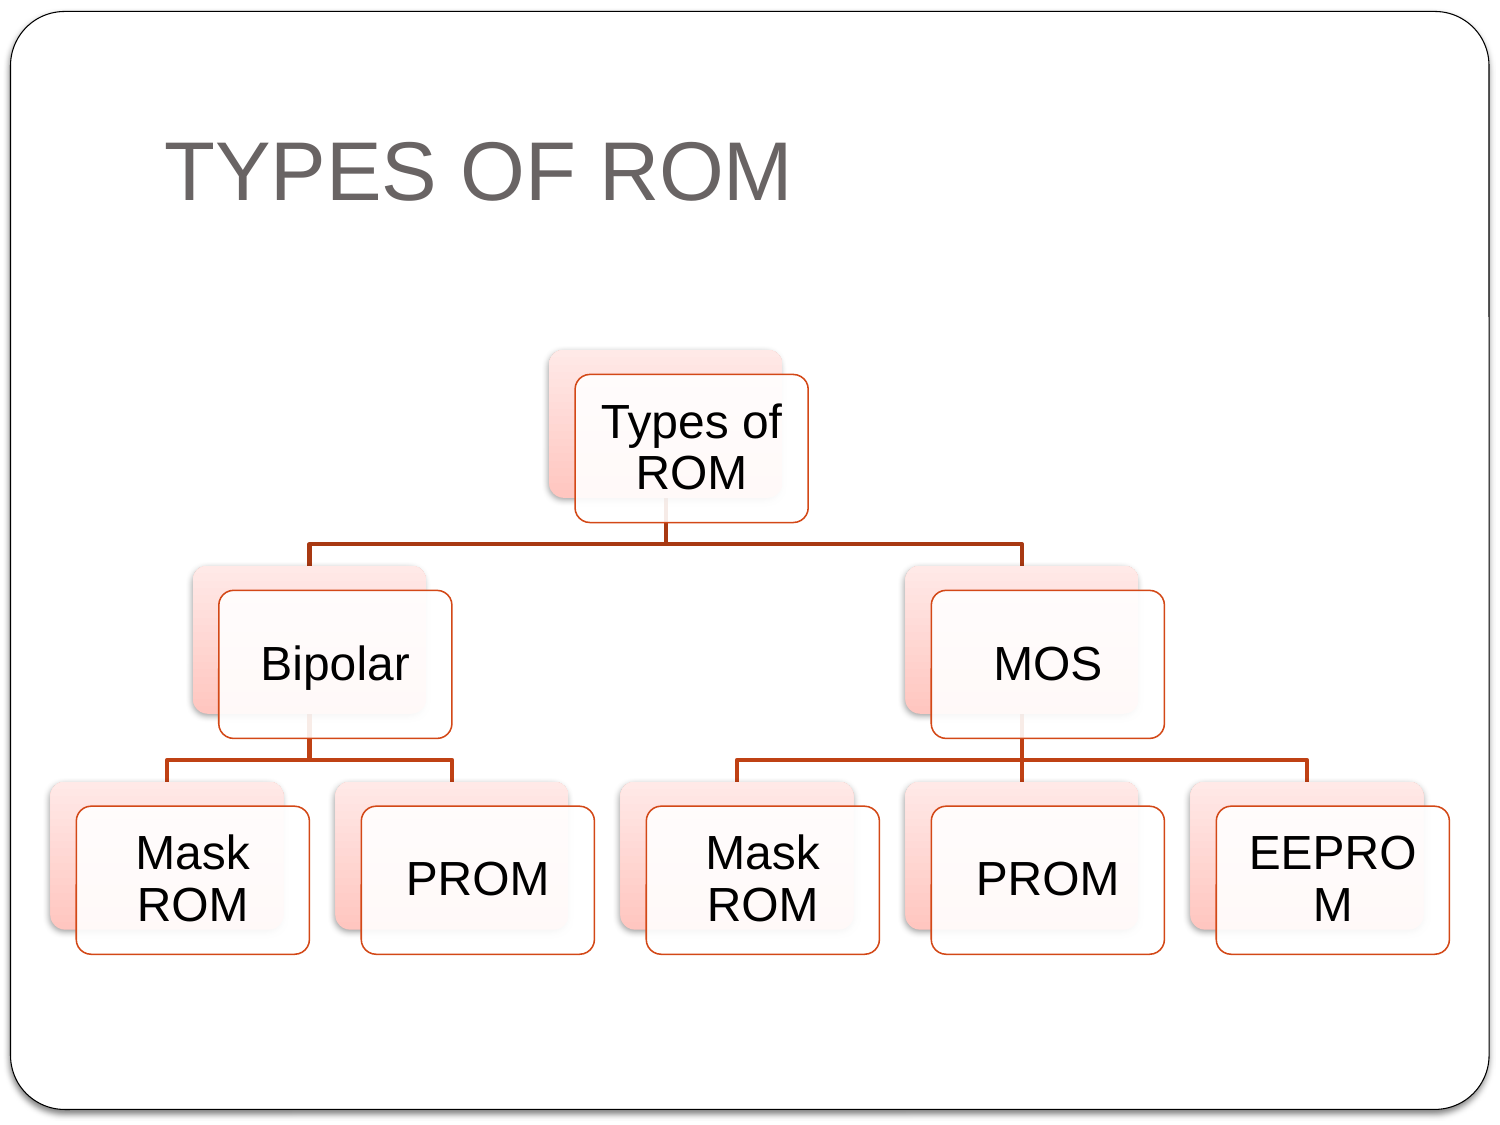

# TYPES OF ROM
Types of ROM
Bipolar
Mask ROM
PROM
MOS
Mask ROM
PROM
EEPROM